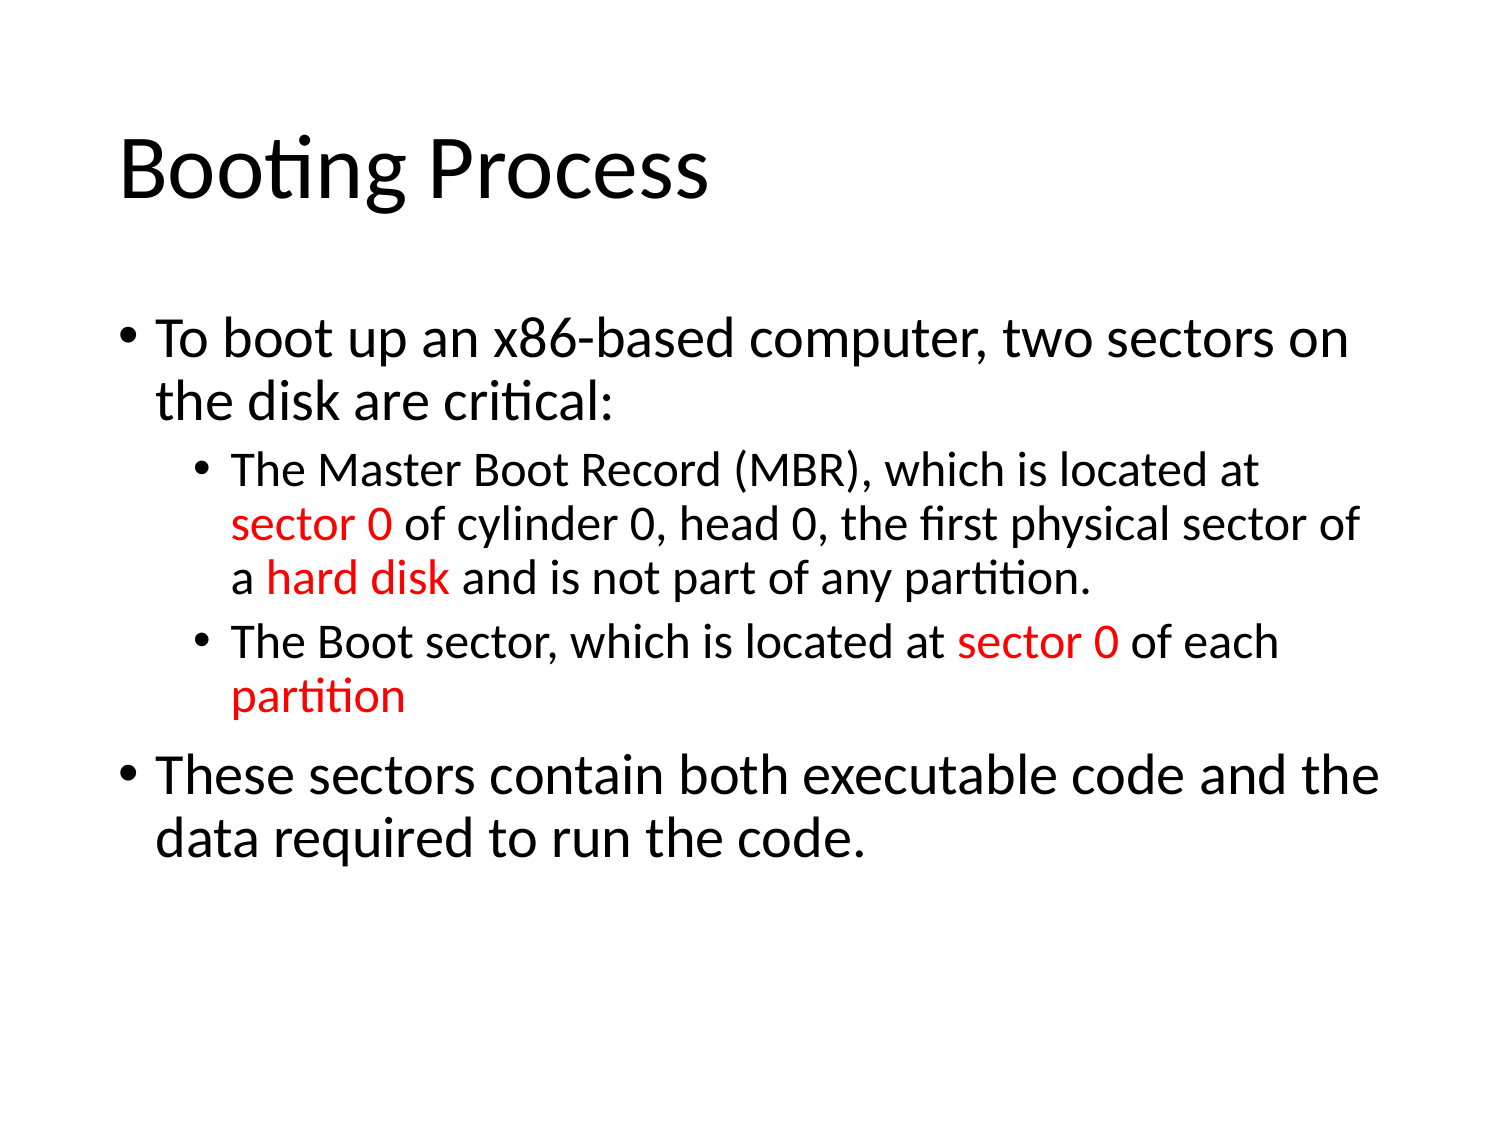

# Booting Process
To boot up an x86-based computer, two sectors on the disk are critical:
The Master Boot Record (MBR), which is located at sector 0 of cylinder 0, head 0, the first physical sector of a hard disk and is not part of any partition.
The Boot sector, which is located at sector 0 of each partition
These sectors contain both executable code and the data required to run the code.